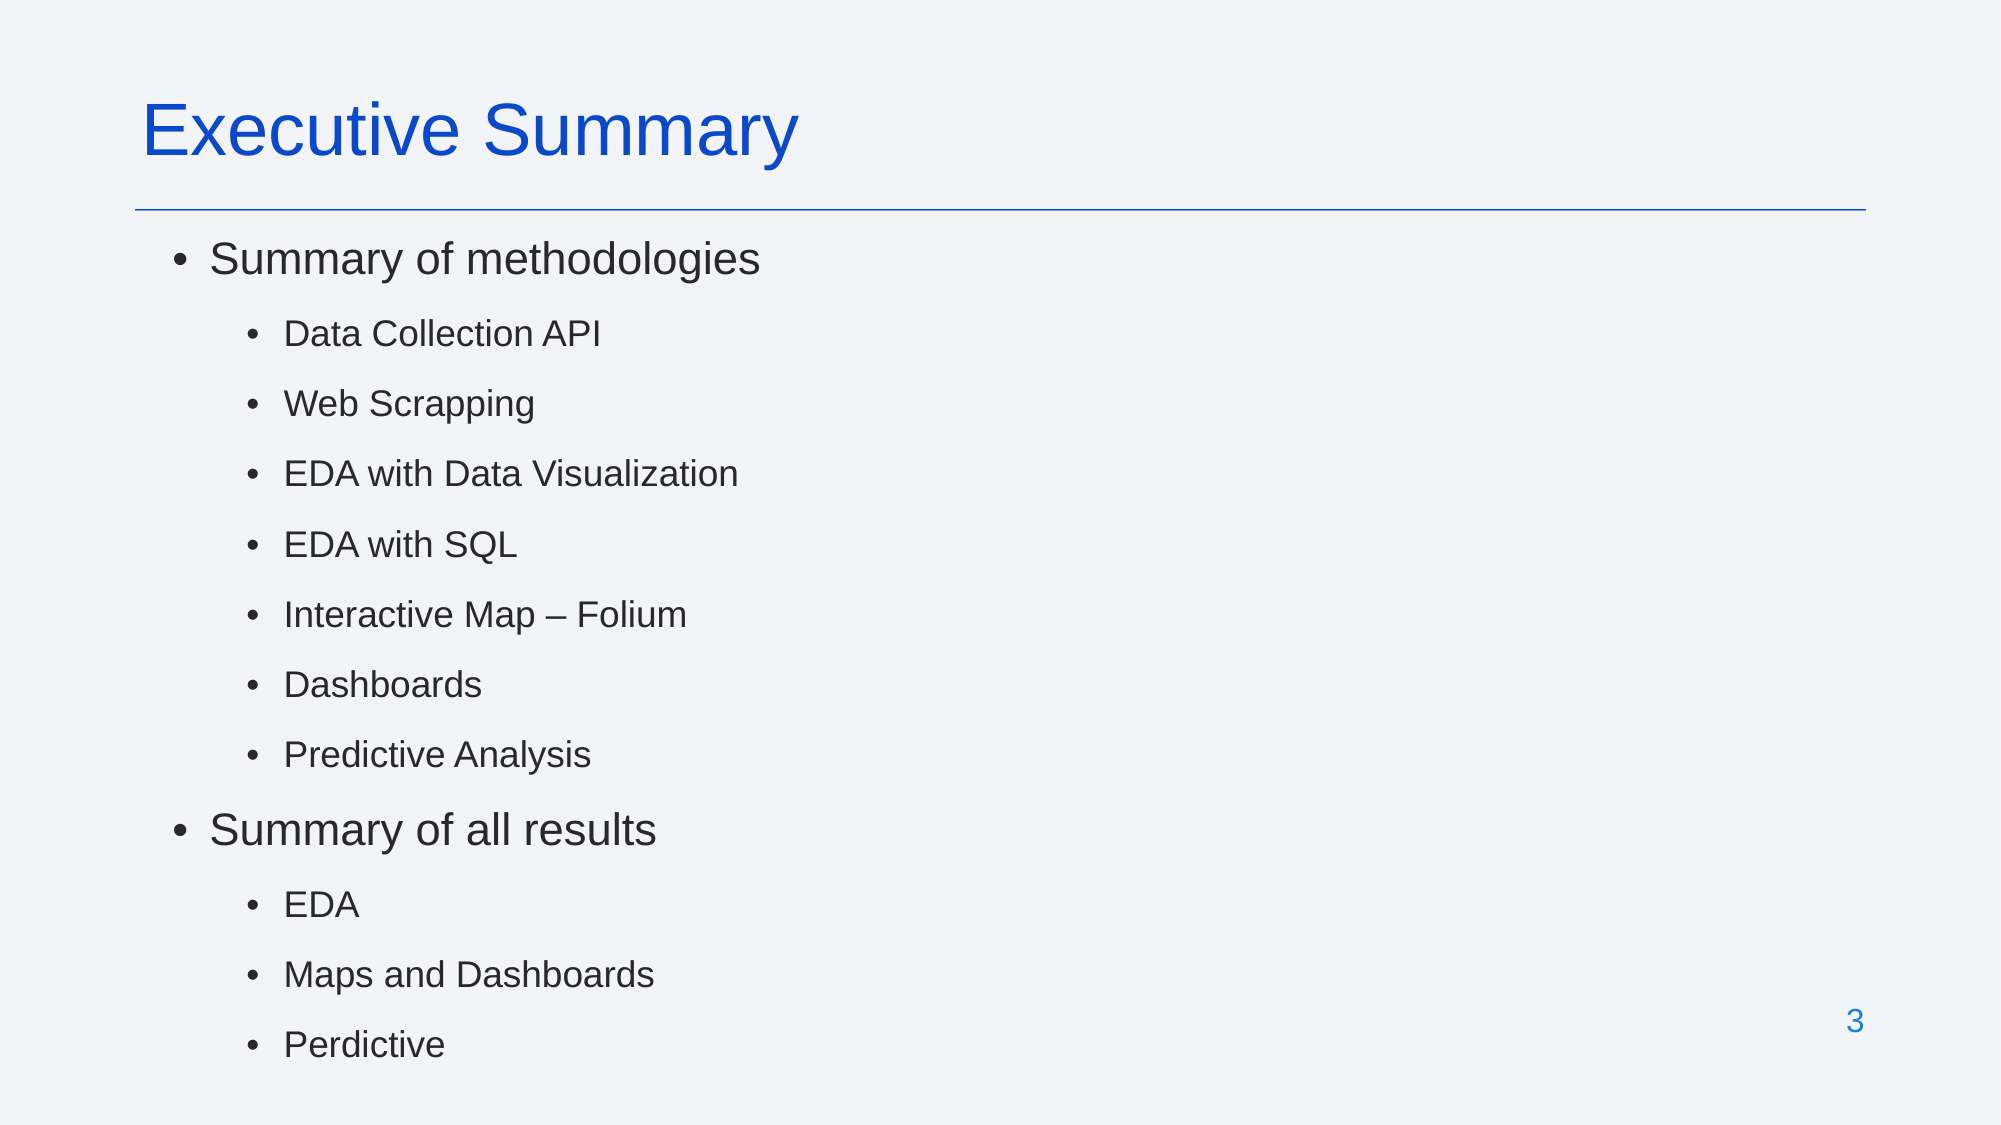

Executive Summary
Summary of methodologies
Data Collection API
Web Scrapping
EDA with Data Visualization
EDA with SQL
Interactive Map – Folium
Dashboards
Predictive Analysis
Summary of all results
EDA
Maps and Dashboards
Perdictive
3